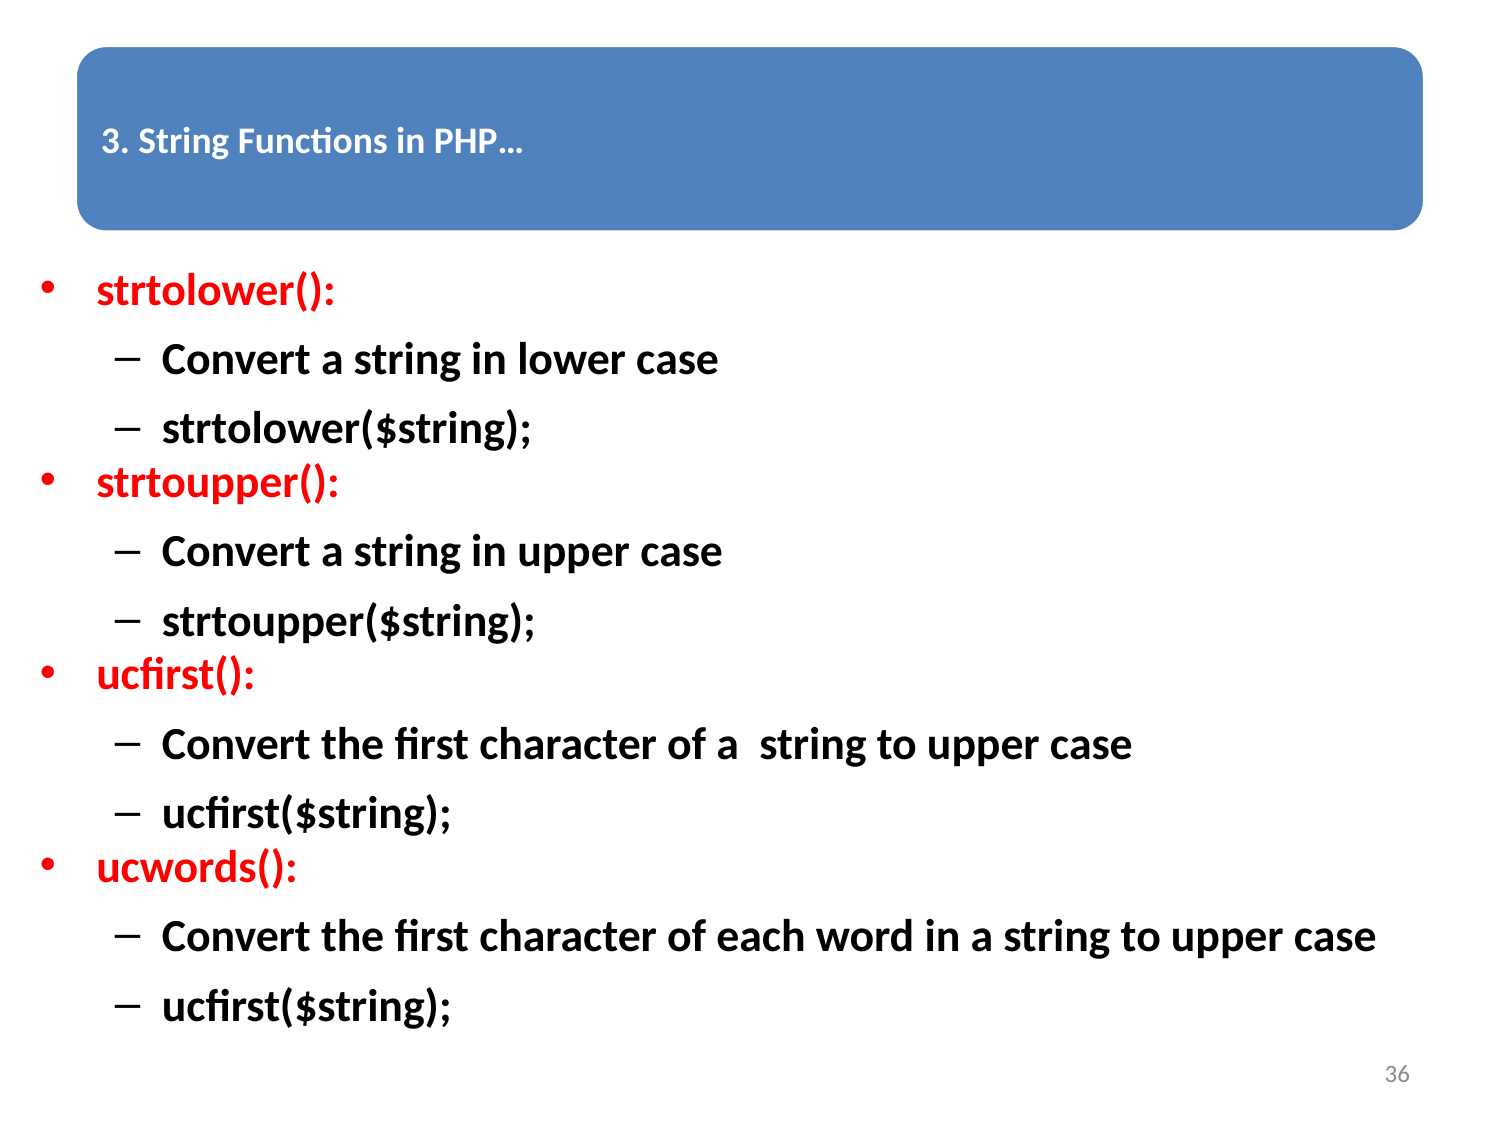

3. String Functions in PHP…
strtolower():
Convert a string in lower case
strtolower($string);
strtoupper():
Convert a string in upper case
strtoupper($string);
ucfirst():
Convert the first character of a  string to upper case
ucfirst($string);
ucwords():
Convert the first character of each word in a string to upper case
ucfirst($string);

36